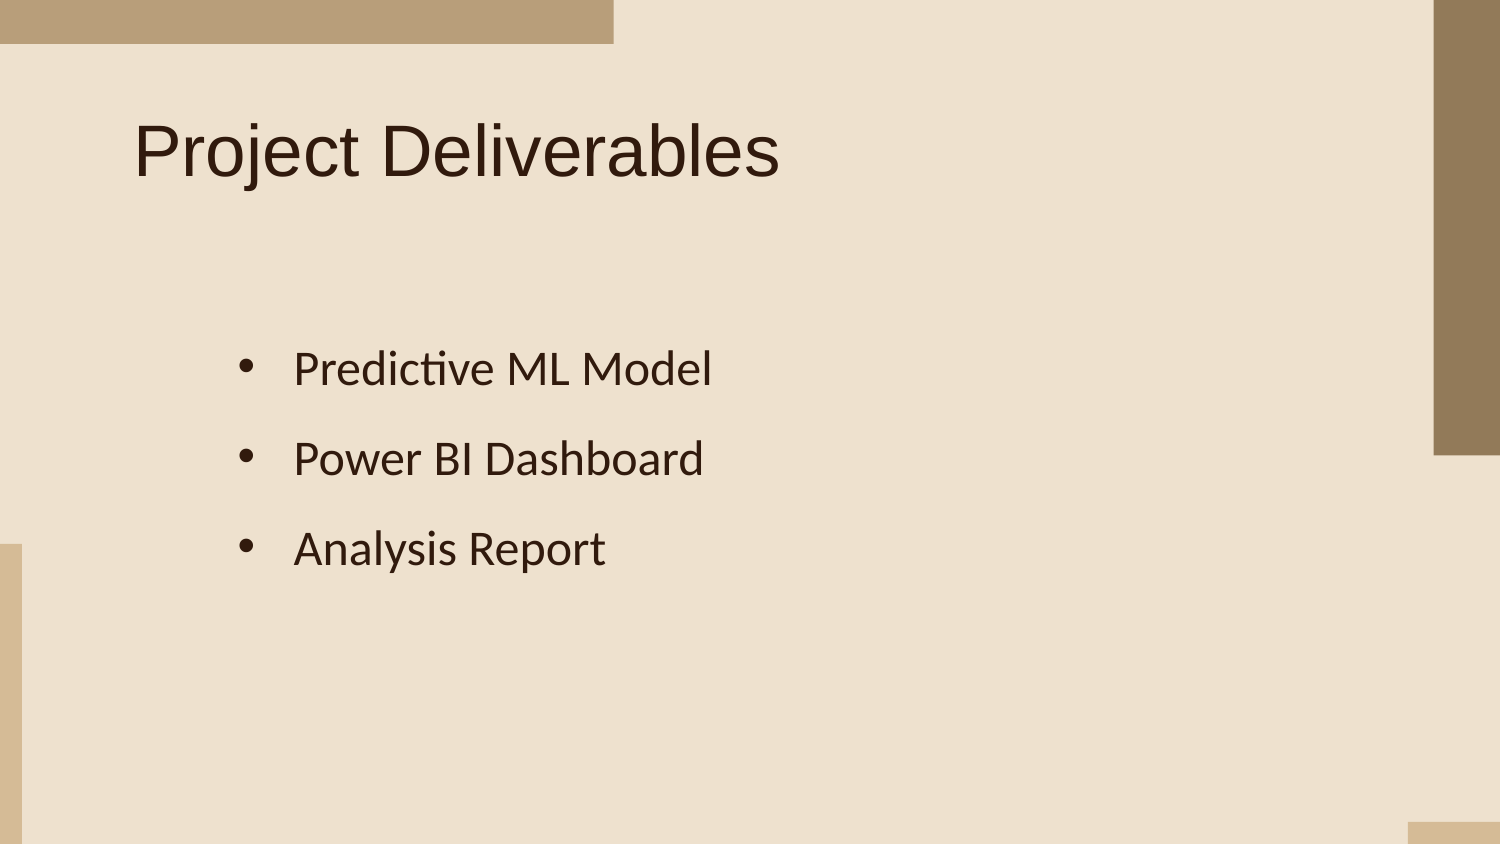

# Project Deliverables
Predictive ML Model
Power BI Dashboard
Analysis Report